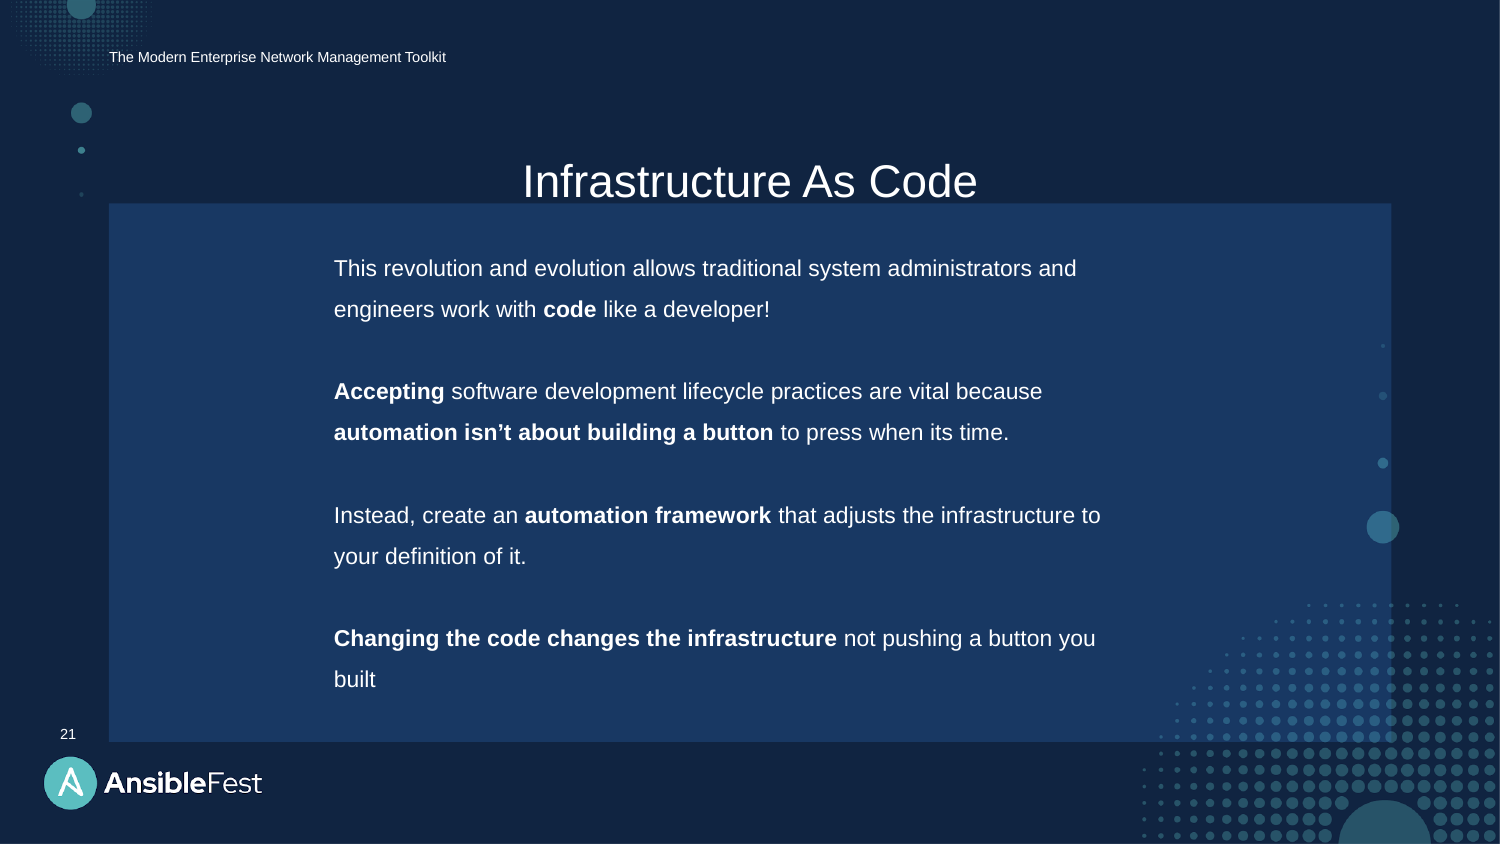

The Modern Enterprise Network Management Toolkit
Infrastructure As Code

This revolution and evolution allows traditional system administrators and engineers work with code like a developer!

Accepting software development lifecycle practices are vital because automation isn’t about building a button to press when its time.

Instead, create an automation framework that adjusts the infrastructure to your definition of it.

Changing the code changes the infrastructure not pushing a button you built

21